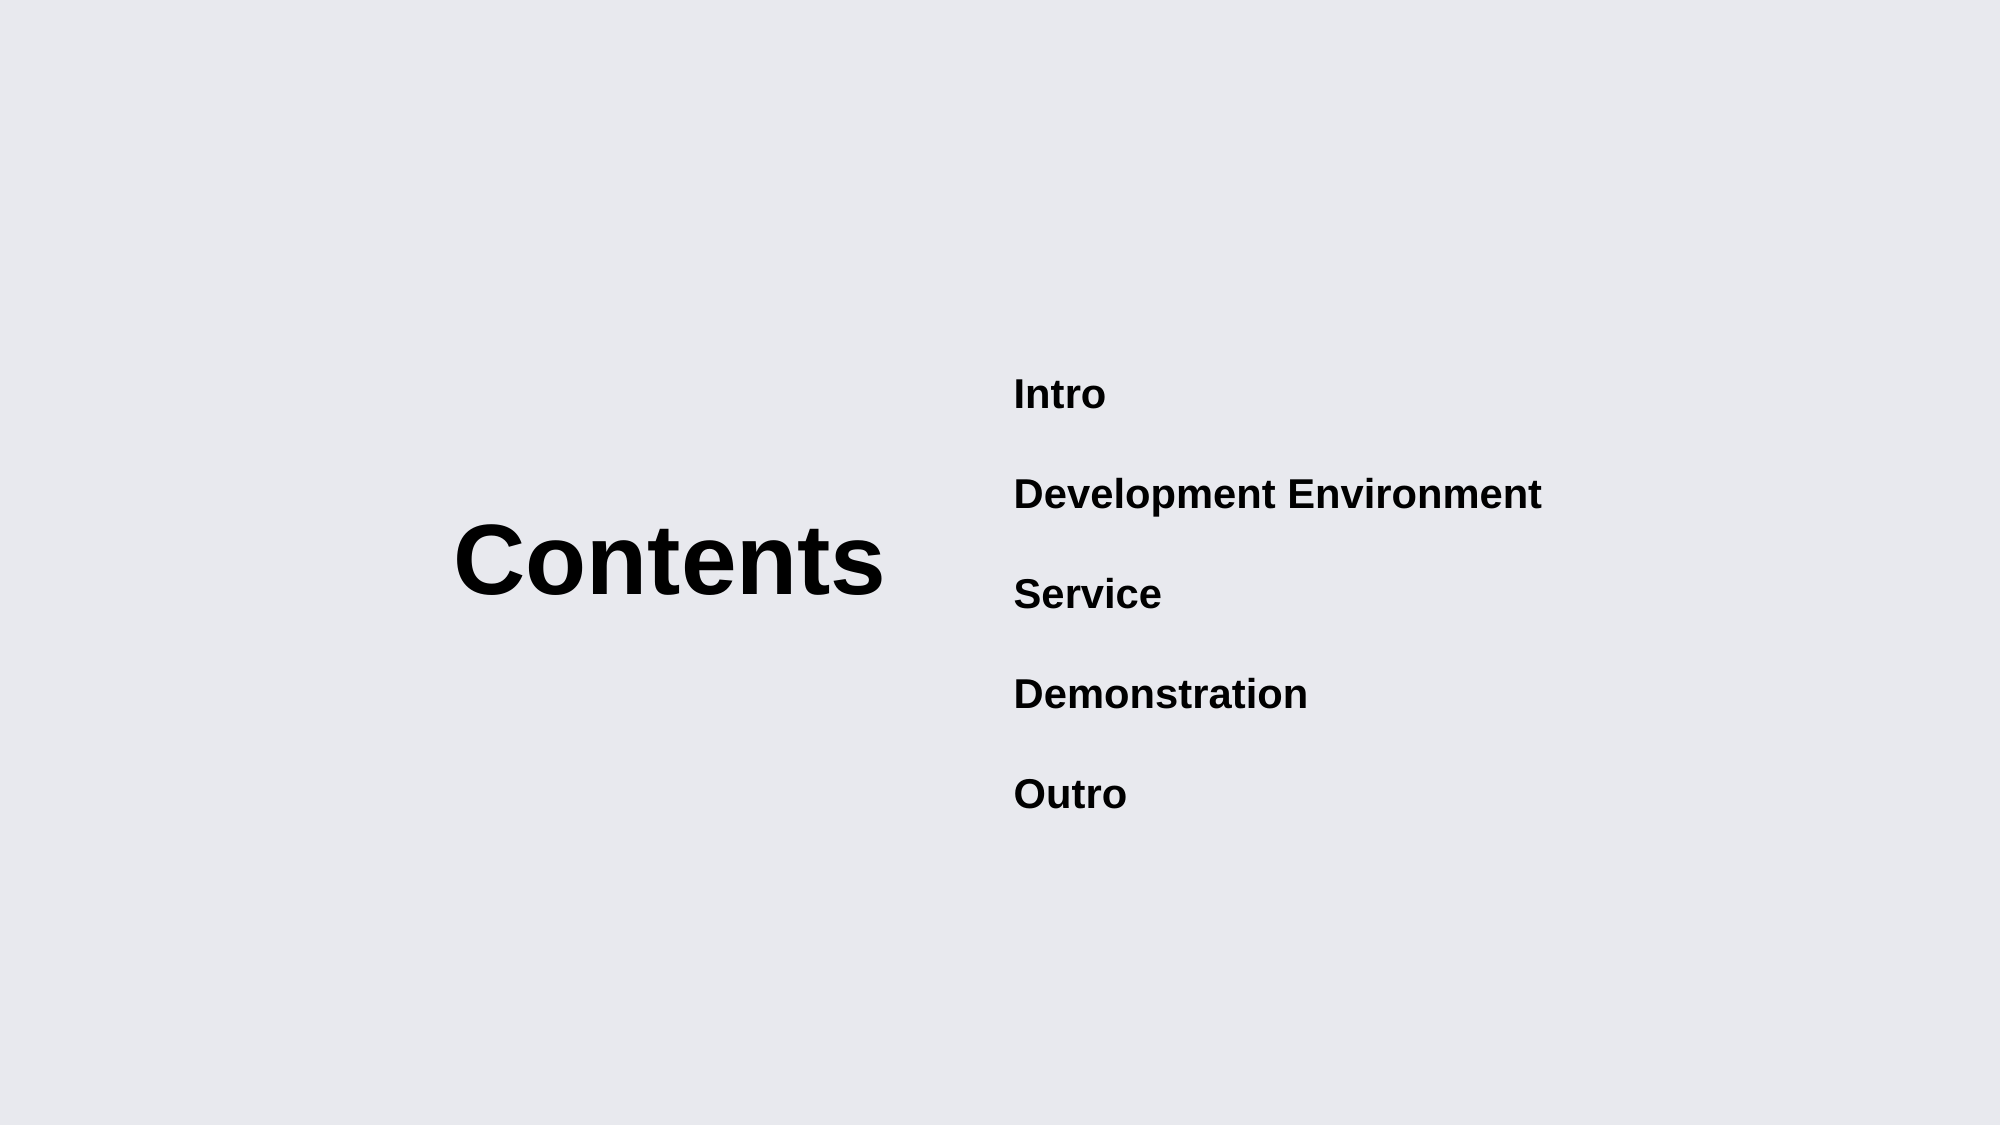

Intro
Development Environment
Service
Demonstration
Outro
Contents